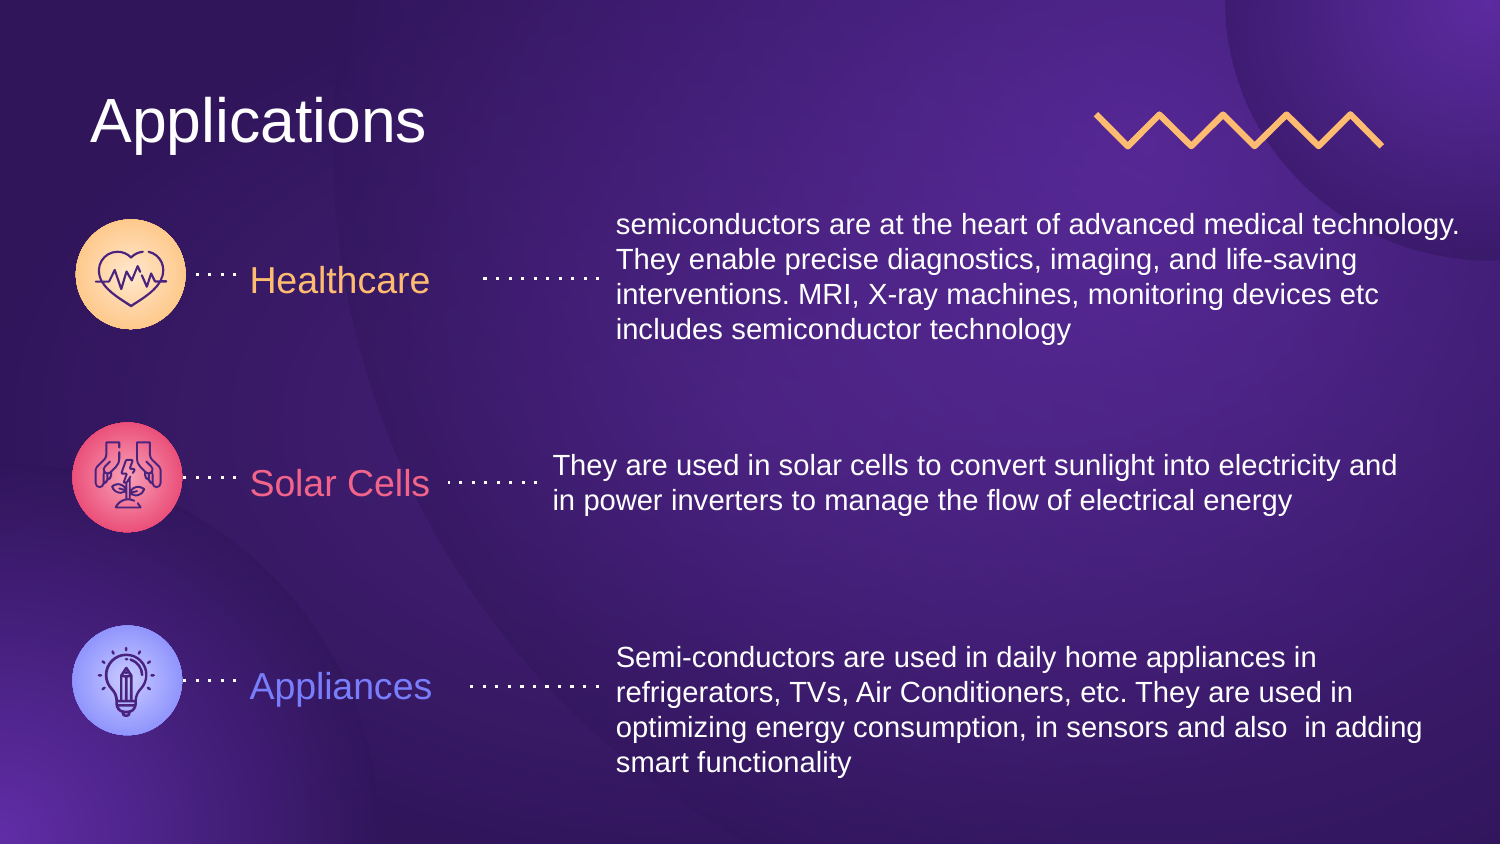

# Applications

semiconductors are at the heart of advanced medical technology. They enable precise diagnostics, imaging, and life-saving interventions. MRI, X-ray machines, monitoring devices etc includes semiconductor technology

Healthcare

They are used in solar cells to convert sunlight into electricity and in power inverters to manage the flow of electrical energy

Solar Cells
Semi-conductors are used in daily home appliances in refrigerators, TVs, Air Conditioners, etc. They are used in optimizing energy consumption, in sensors and also  in adding smart functionality

Appliances